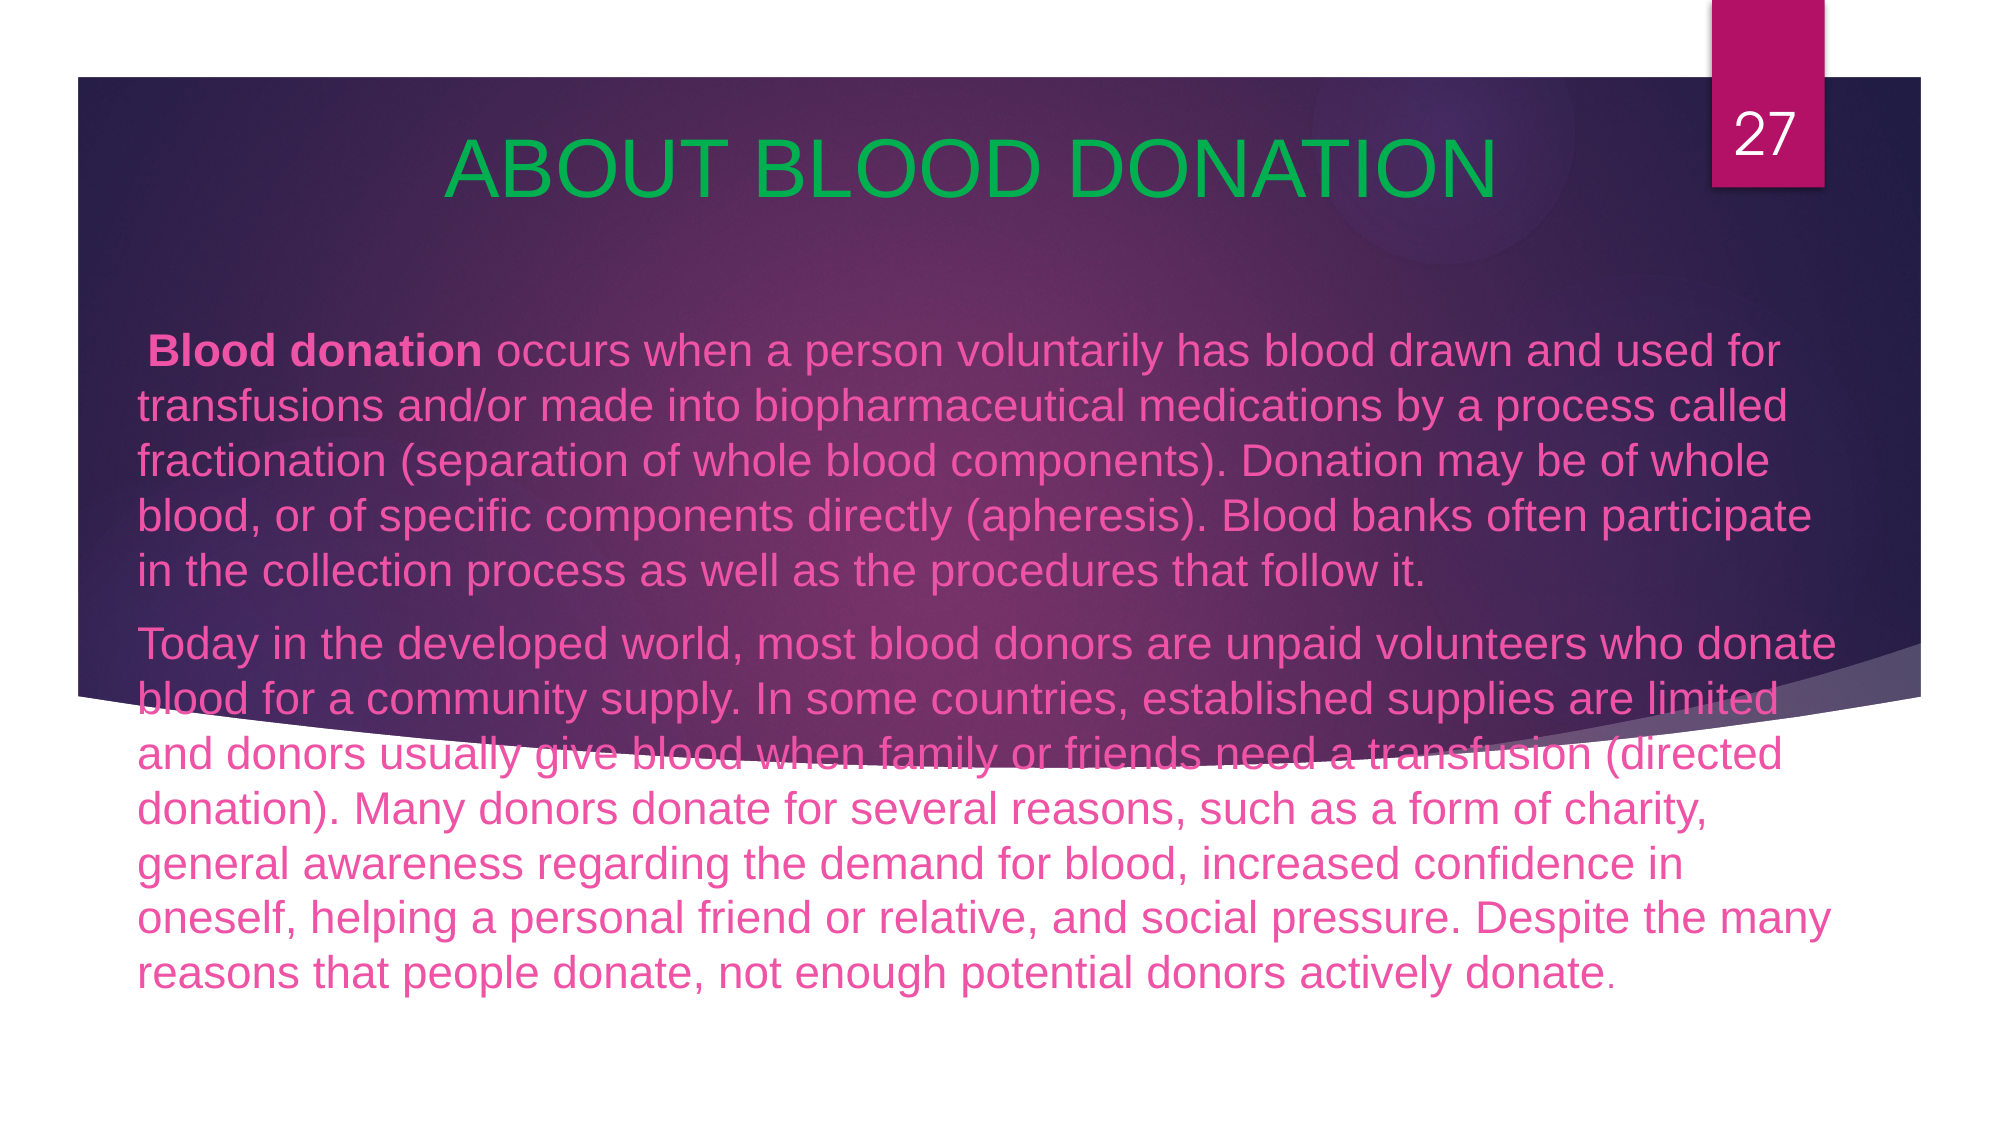

27
# ABOUT BLOOD DONATION
 Blood donation occurs when a person voluntarily has blood drawn and used for transfusions and/or made into biopharmaceutical medications by a process called fractionation (separation of whole blood components). Donation may be of whole blood, or of specific components directly (apheresis). Blood banks often participate in the collection process as well as the procedures that follow it.
Today in the developed world, most blood donors are unpaid volunteers who donate blood for a community supply. In some countries, established supplies are limited and donors usually give blood when family or friends need a transfusion (directed donation). Many donors donate for several reasons, such as a form of charity, general awareness regarding the demand for blood, increased confidence in oneself, helping a personal friend or relative, and social pressure. Despite the many reasons that people donate, not enough potential donors actively donate.